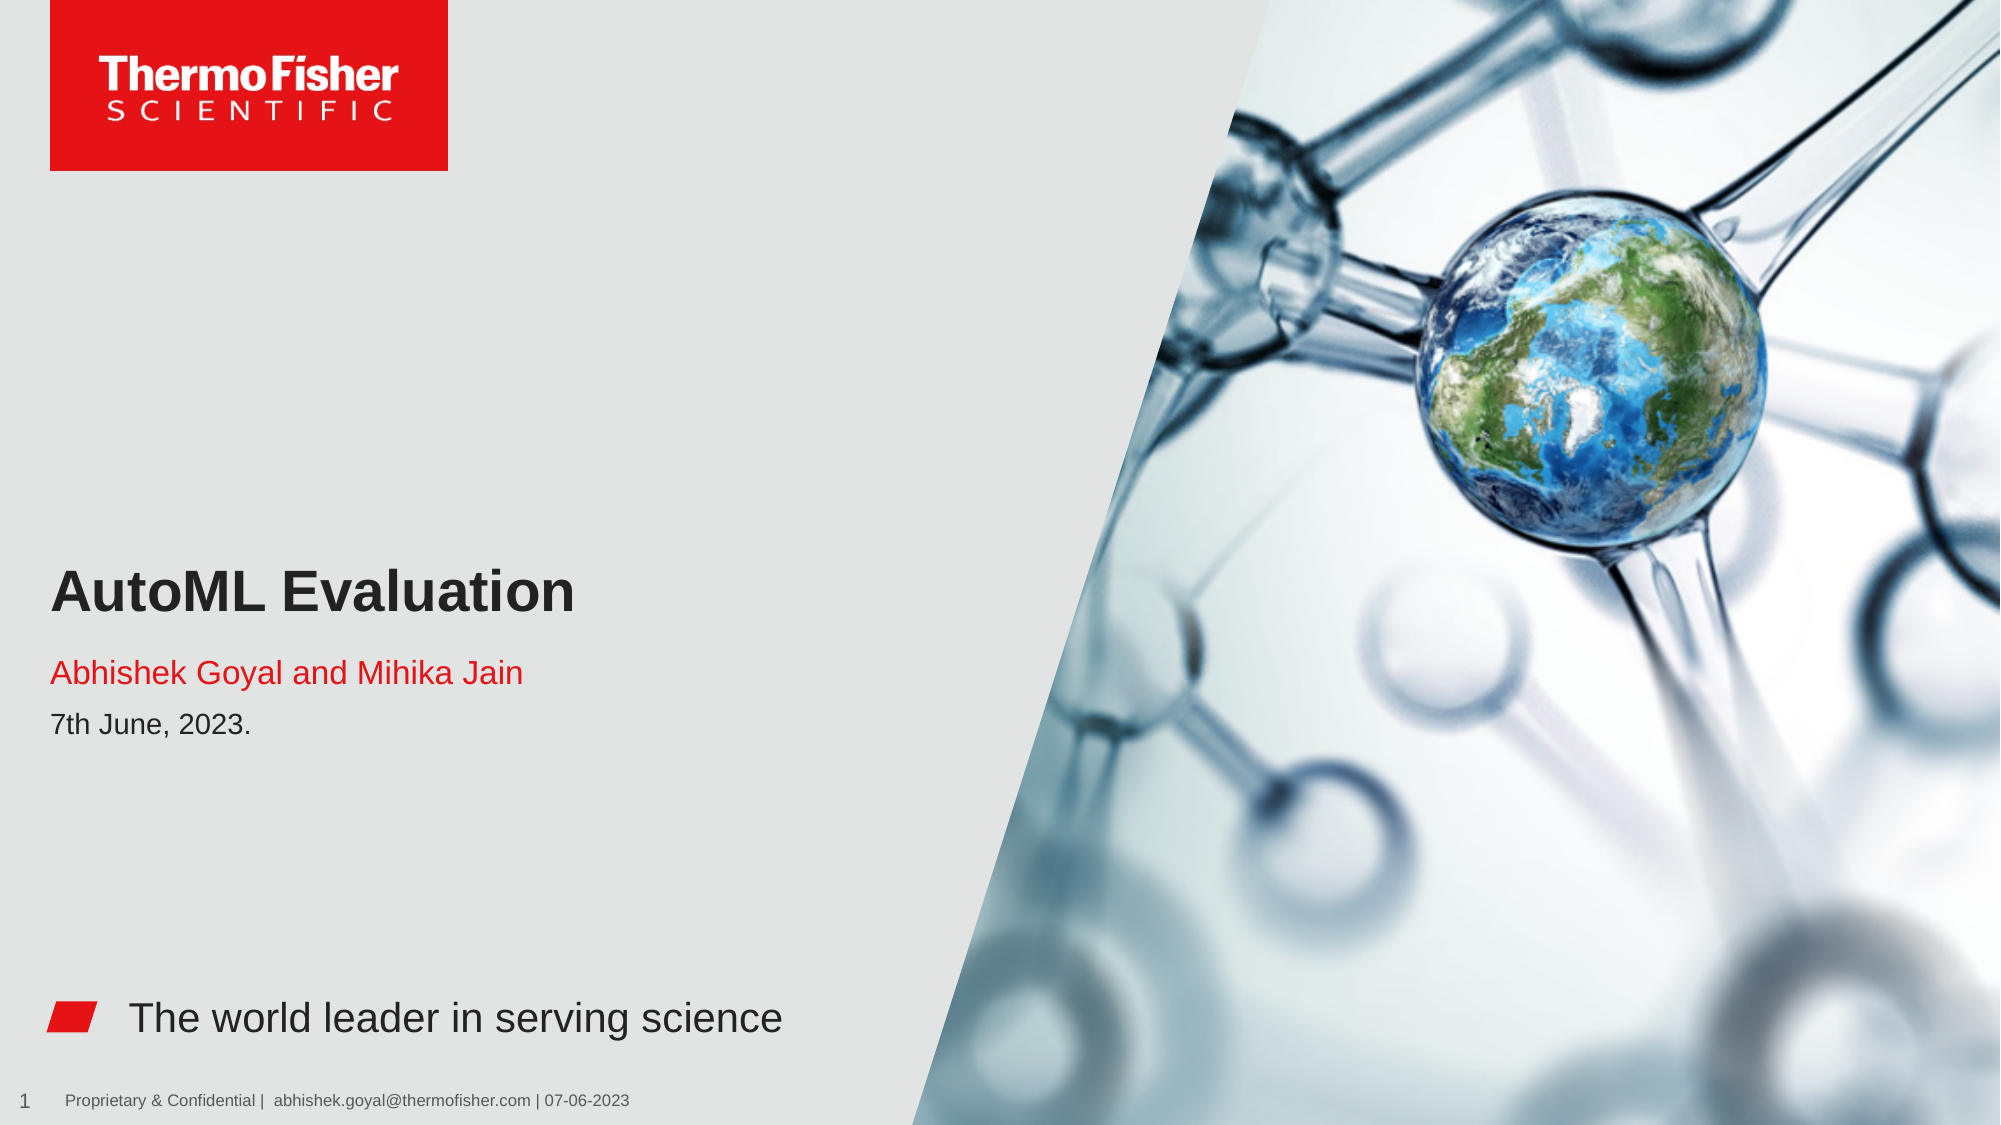

# AutoML Evaluation
Abhishek Goyal and Mihika Jain
7th June, 2023.
1
Proprietary & Confidential |  abhishek.goyal@thermofisher.com | 07-06-2023